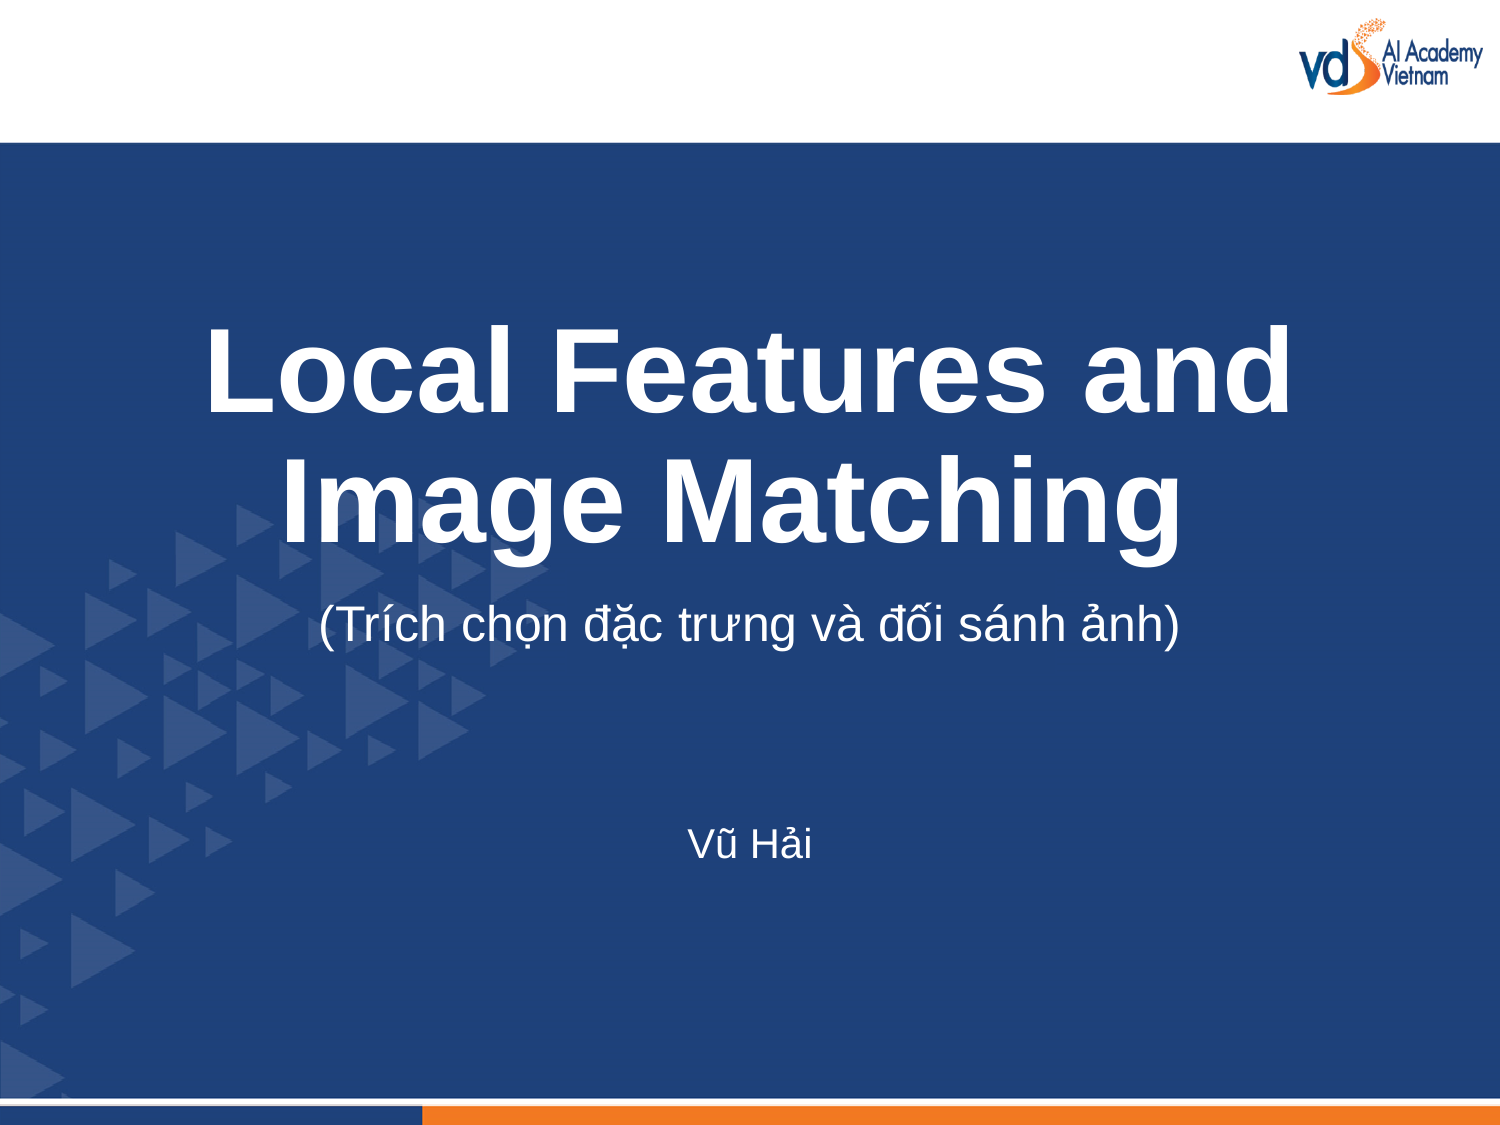

# Local Features and Image Matching
(Trích chọn đặc trưng và đối sánh ảnh)

Vũ Hải